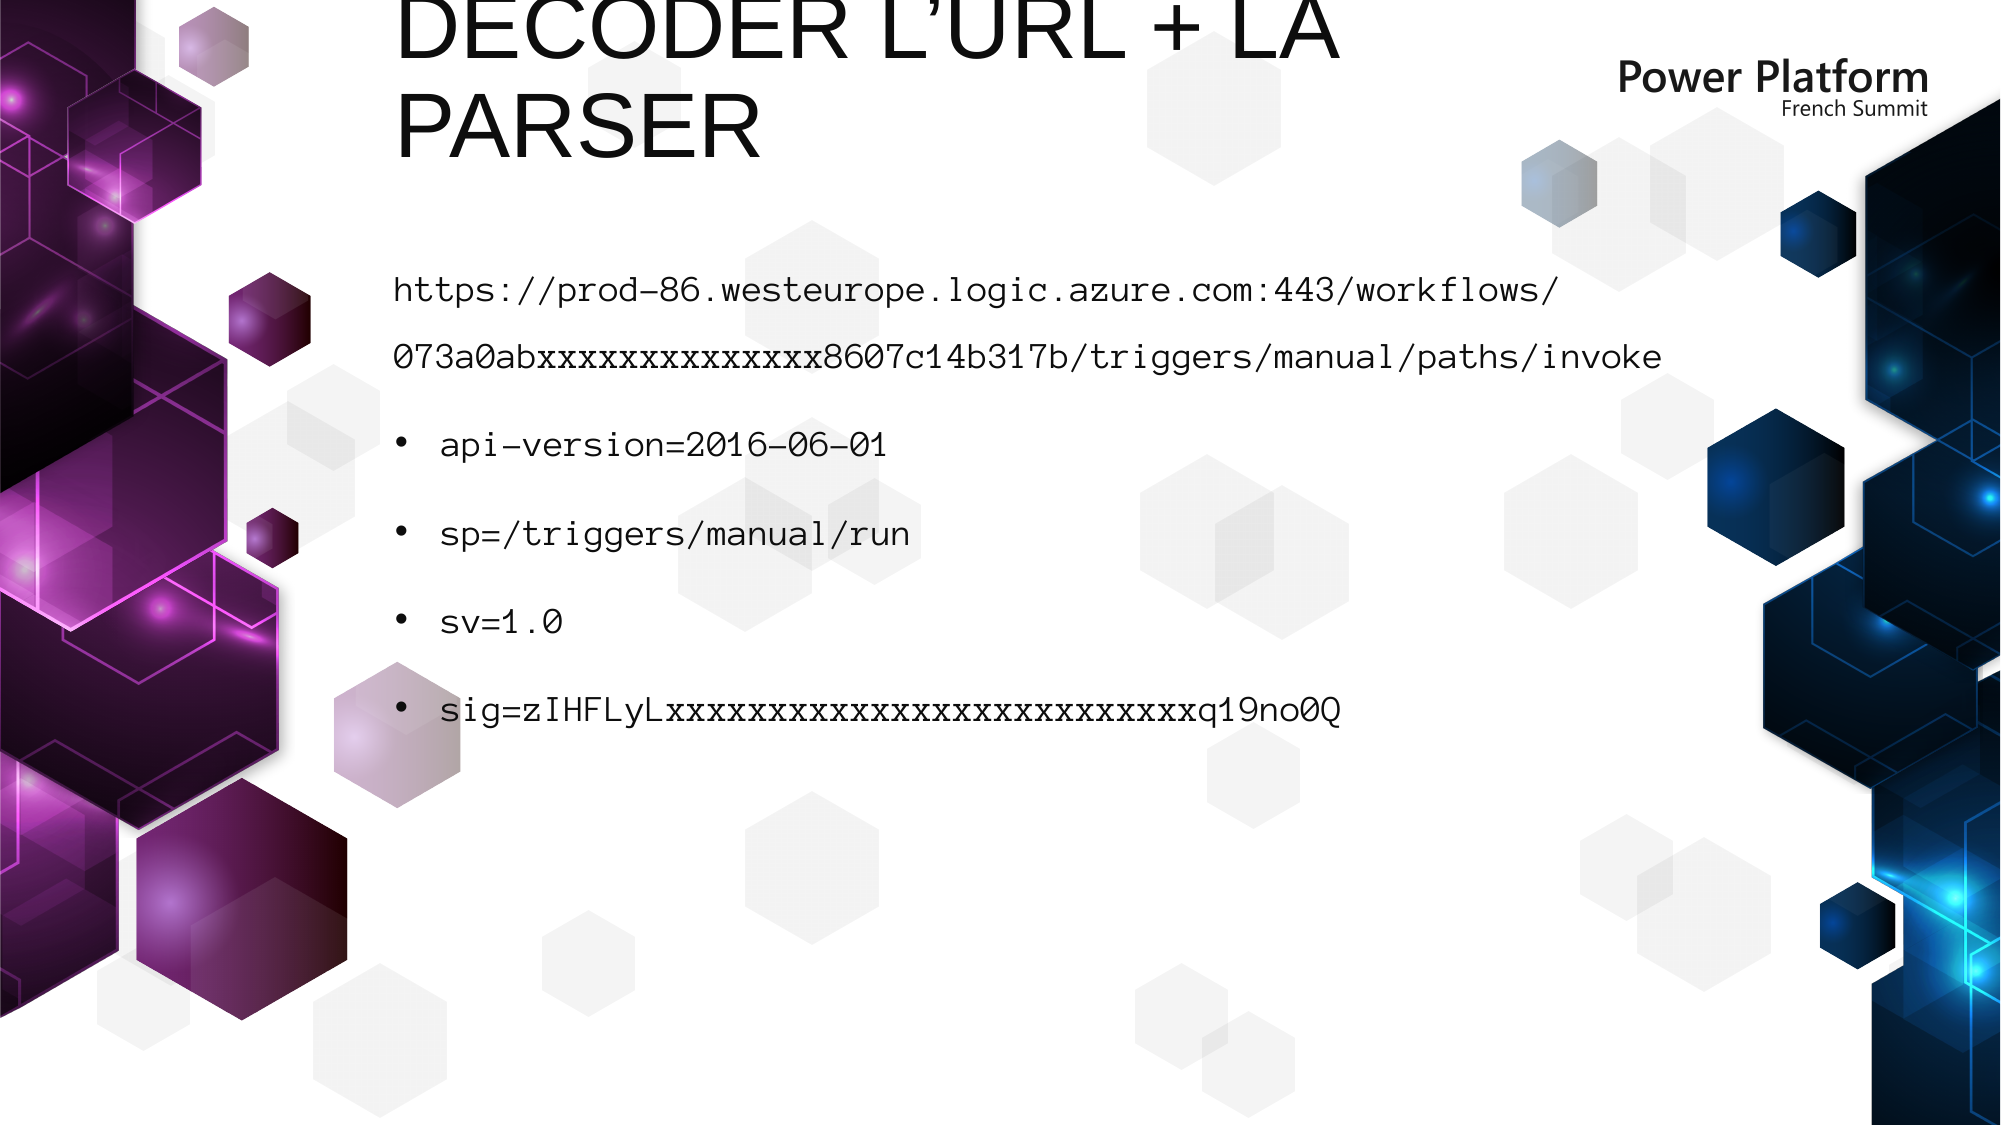

# Décoder l’URL + la Parser
https://prod-86.westeurope.logic.azure.com:443/workflows/073a0abxxxxxxxxxxxxxx8607c14b317b/triggers/manual/paths/invoke
api-version=2016-06-01
sp=/triggers/manual/run
sv=1.0
sig=zIHFLyLxxxxxxxxxxxxxxxxxxxxxxxxxxq19no0Q